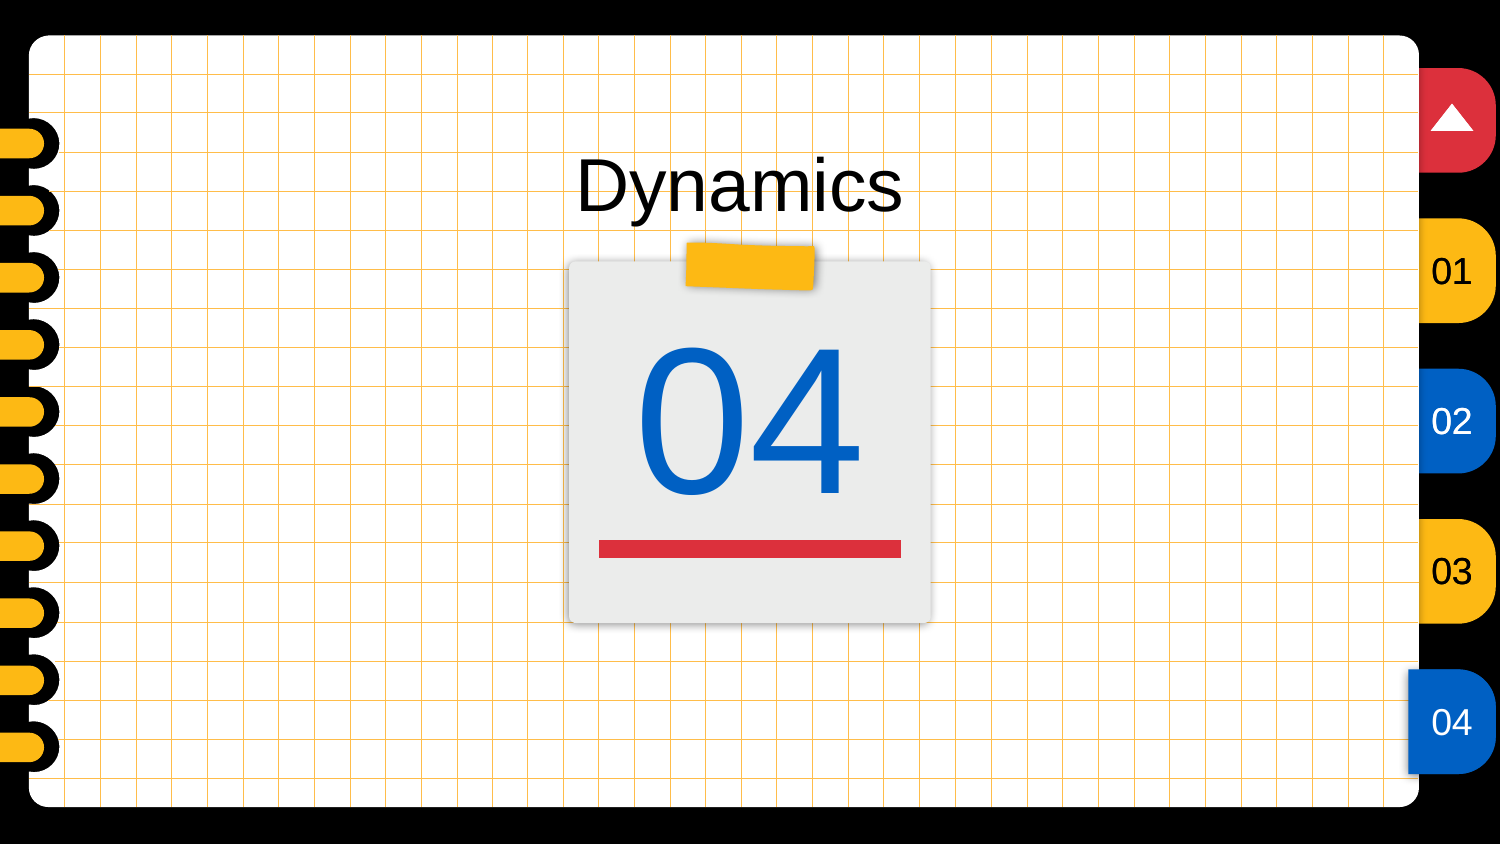

# Dynamics
01

04
02

03

04